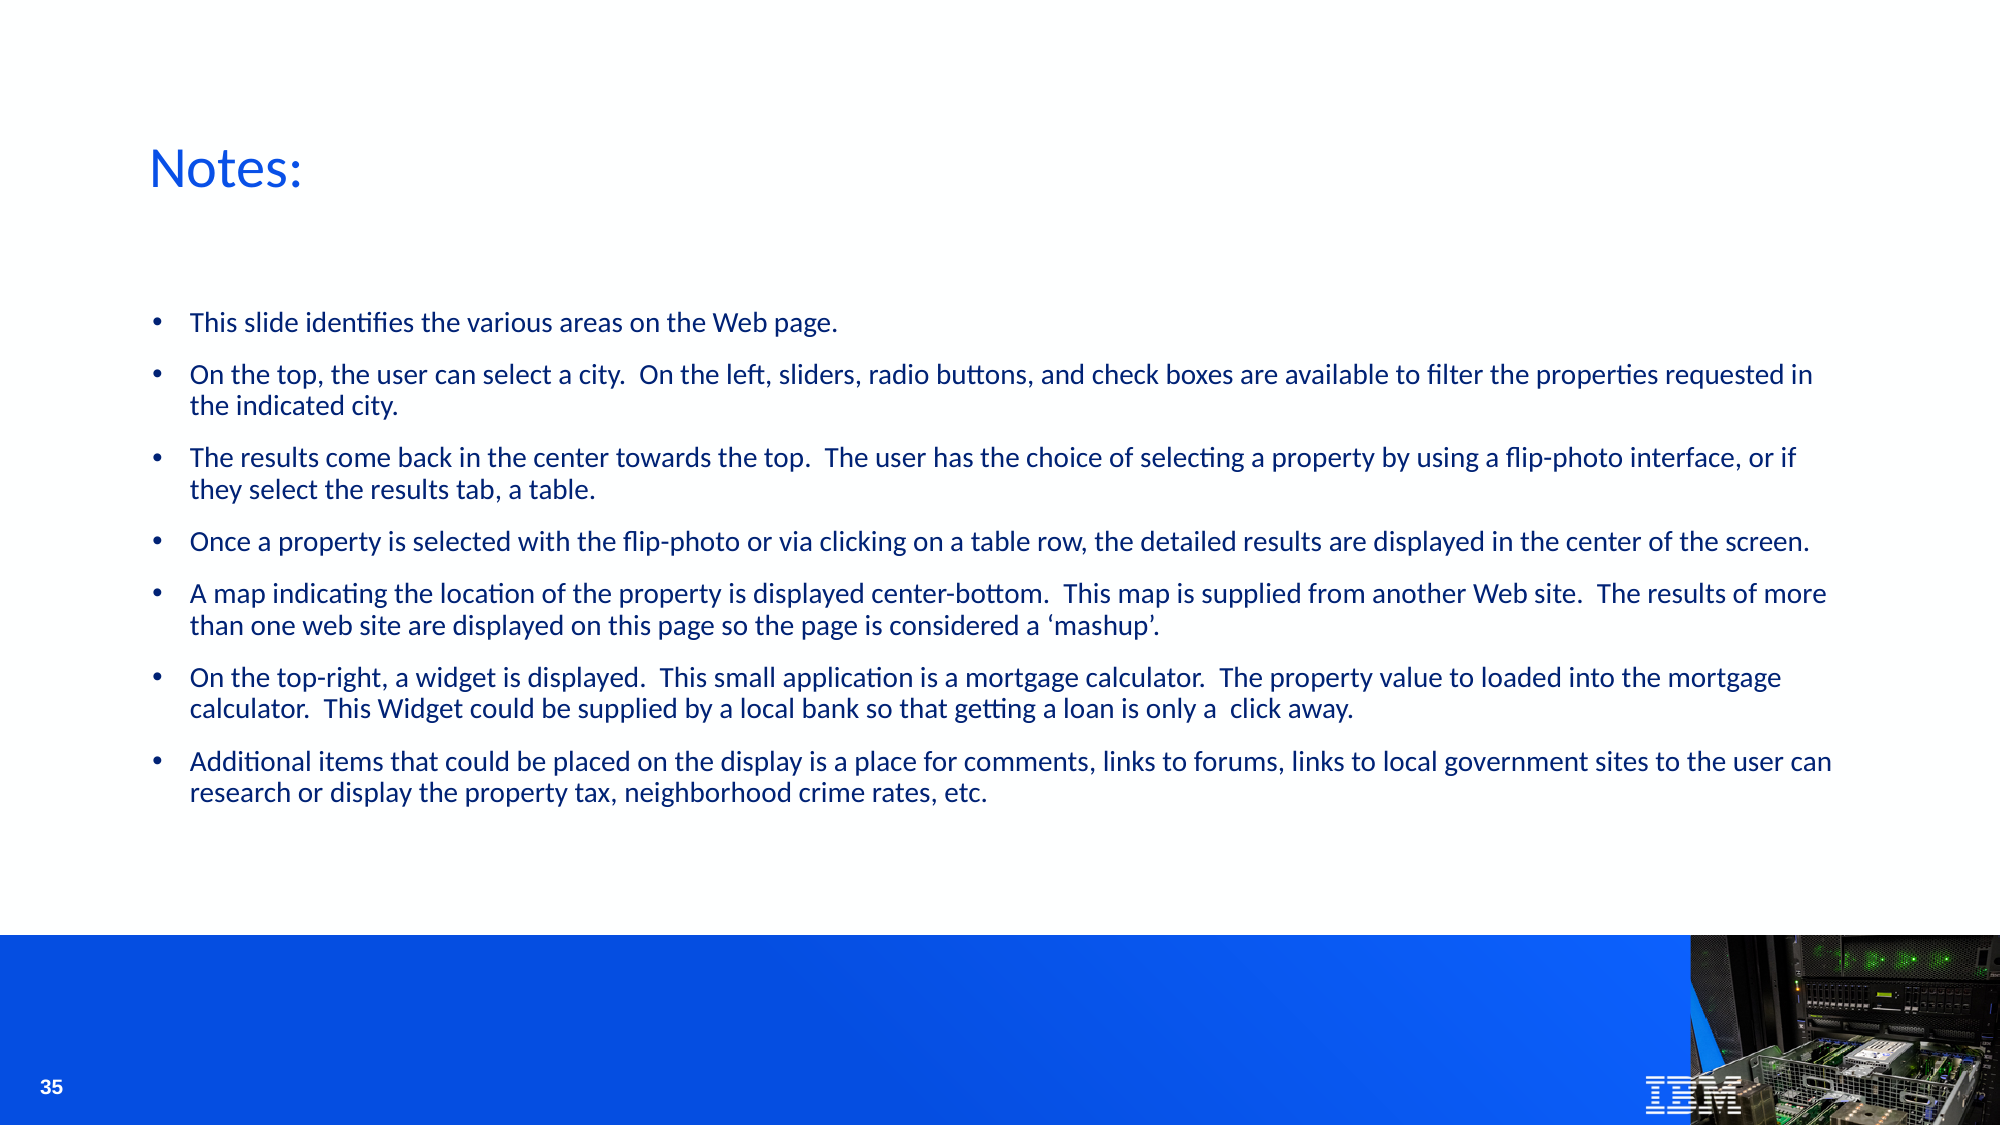

# Notes:
This slide identifies the various areas on the Web page.
On the top, the user can select a city.  On the left, sliders, radio buttons, and check boxes are available to filter the properties requested in the indicated city.
The results come back in the center towards the top.  The user has the choice of selecting a property by using a flip-photo interface, or if they select the results tab, a table.
Once a property is selected with the flip-photo or via clicking on a table row, the detailed results are displayed in the center of the screen.
A map indicating the location of the property is displayed center-bottom.  This map is supplied from another Web site.  The results of more than one web site are displayed on this page so the page is considered a ‘mashup’.
On the top-right, a widget is displayed.  This small application is a mortgage calculator.  The property value to loaded into the mortgage calculator.  This Widget could be supplied by a local bank so that getting a loan is only a  click away.
Additional items that could be placed on the display is a place for comments, links to forums, links to local government sites to the user can research or display the property tax, neighborhood crime rates, etc.

35